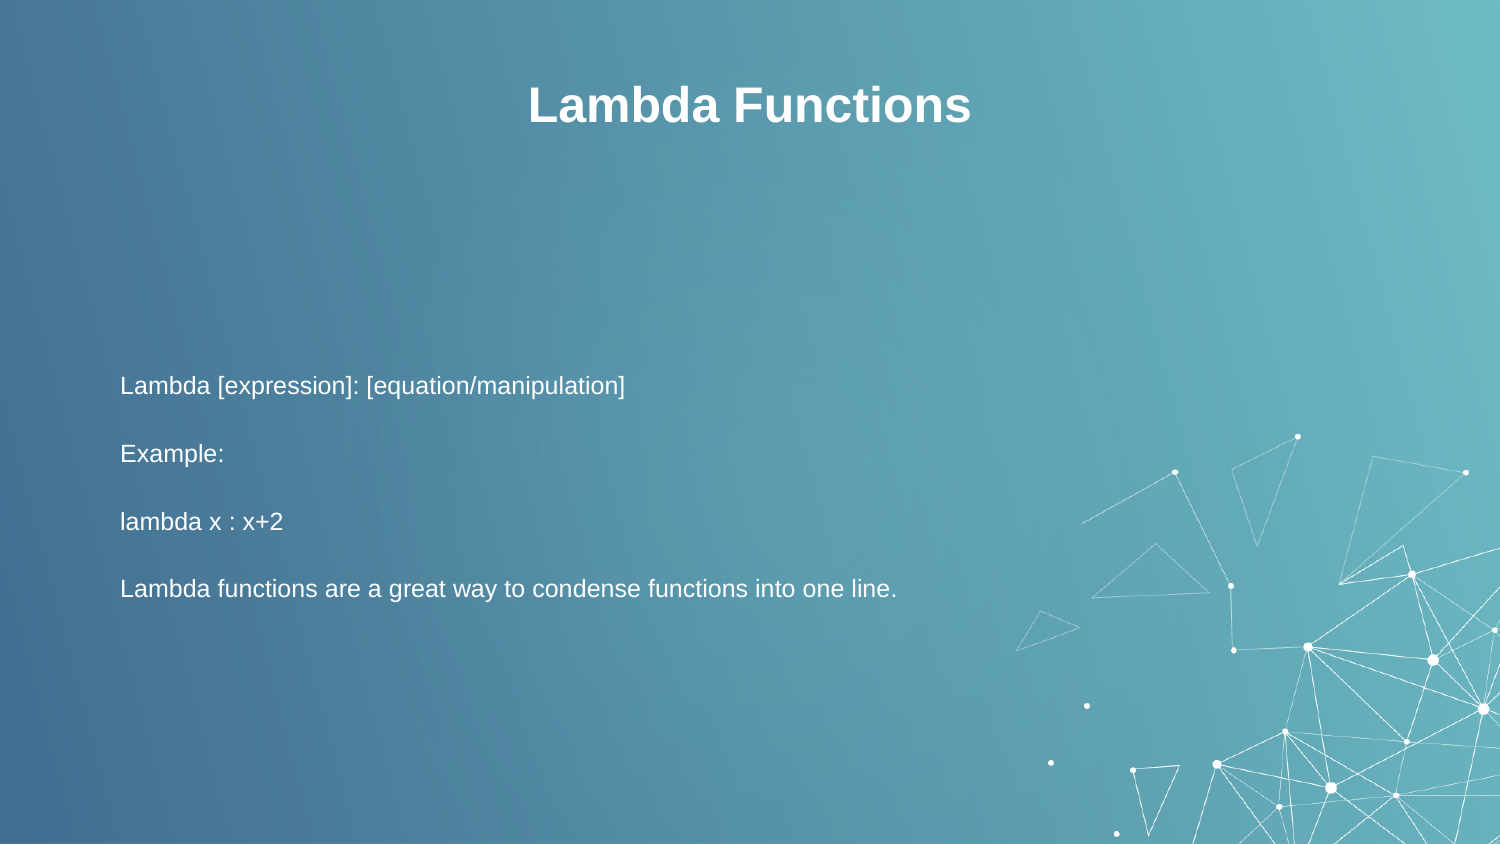

# Lambda Functions

Lambda [expression]: [equation/manipulation]
Example:
lambda x : x+2
Lambda functions are a great way to condense functions into one line.